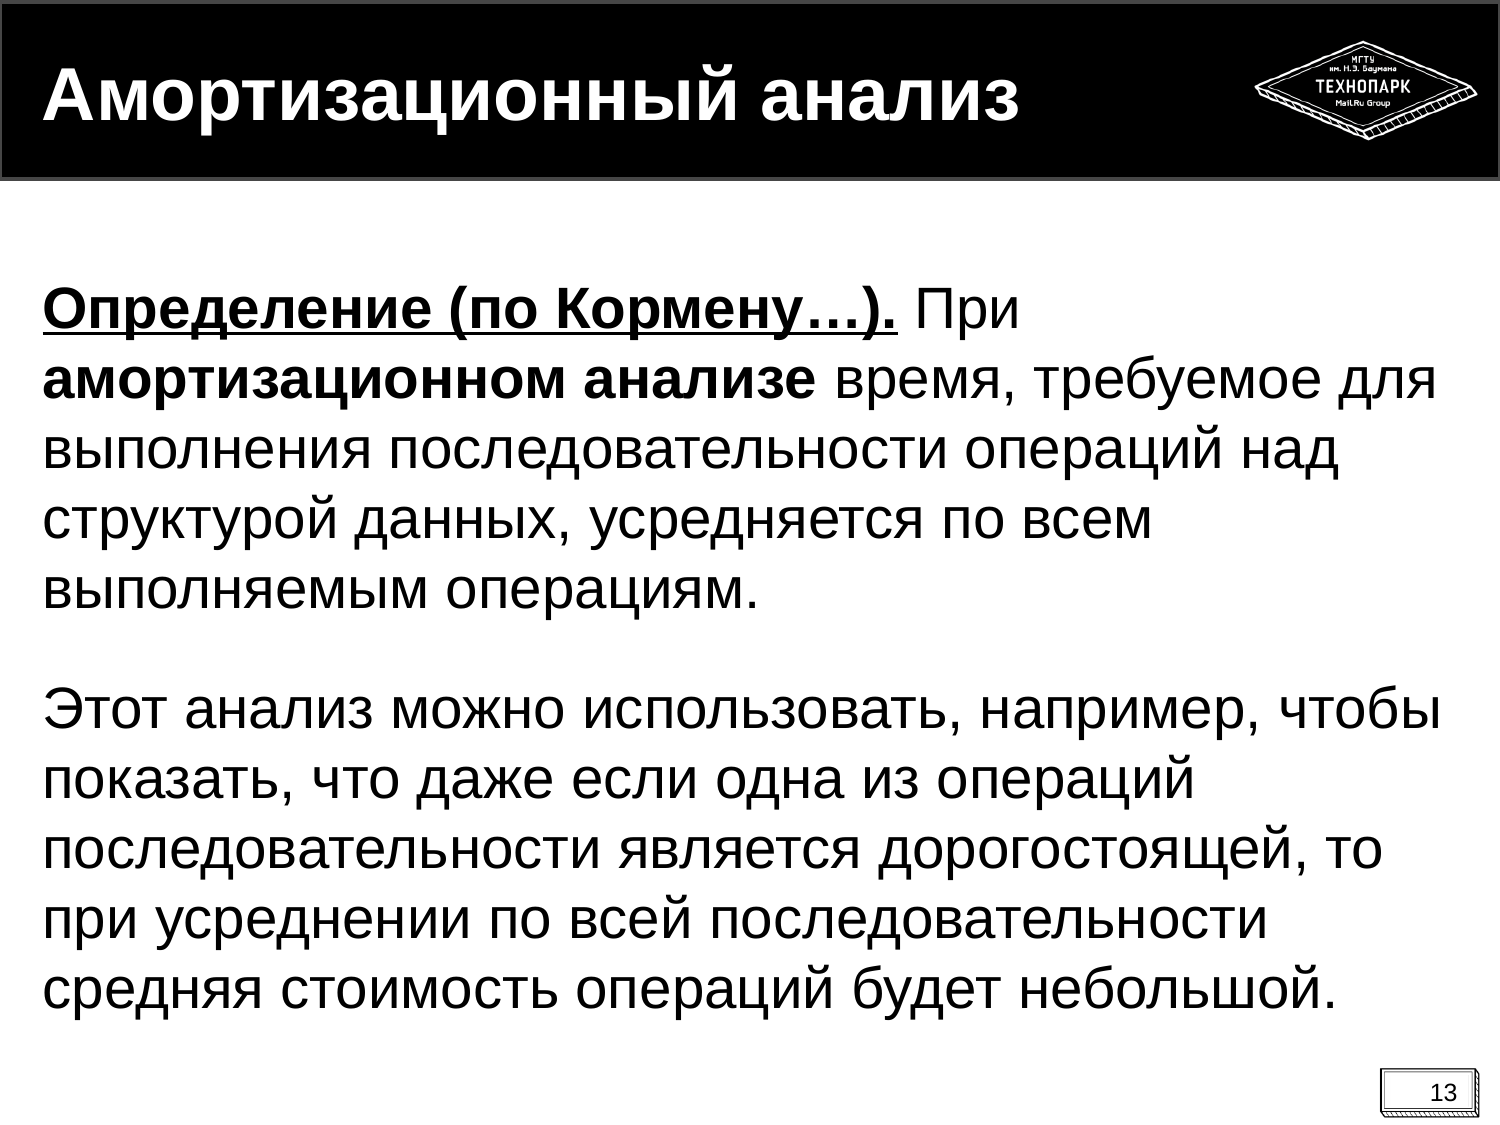

# Амортизационный анализ
Определение (по Кормену…). При амортизационном анализе время, требуемое для выполнения последовательности операций над структурой данных, усредняется по всем выполняемым операциям.
Этот анализ можно использовать, например, чтобы показать, что даже если одна из операций последовательности является дорогостоящей, то при усреднении по всей последовательности средняя стоимость операций будет небольшой.
13